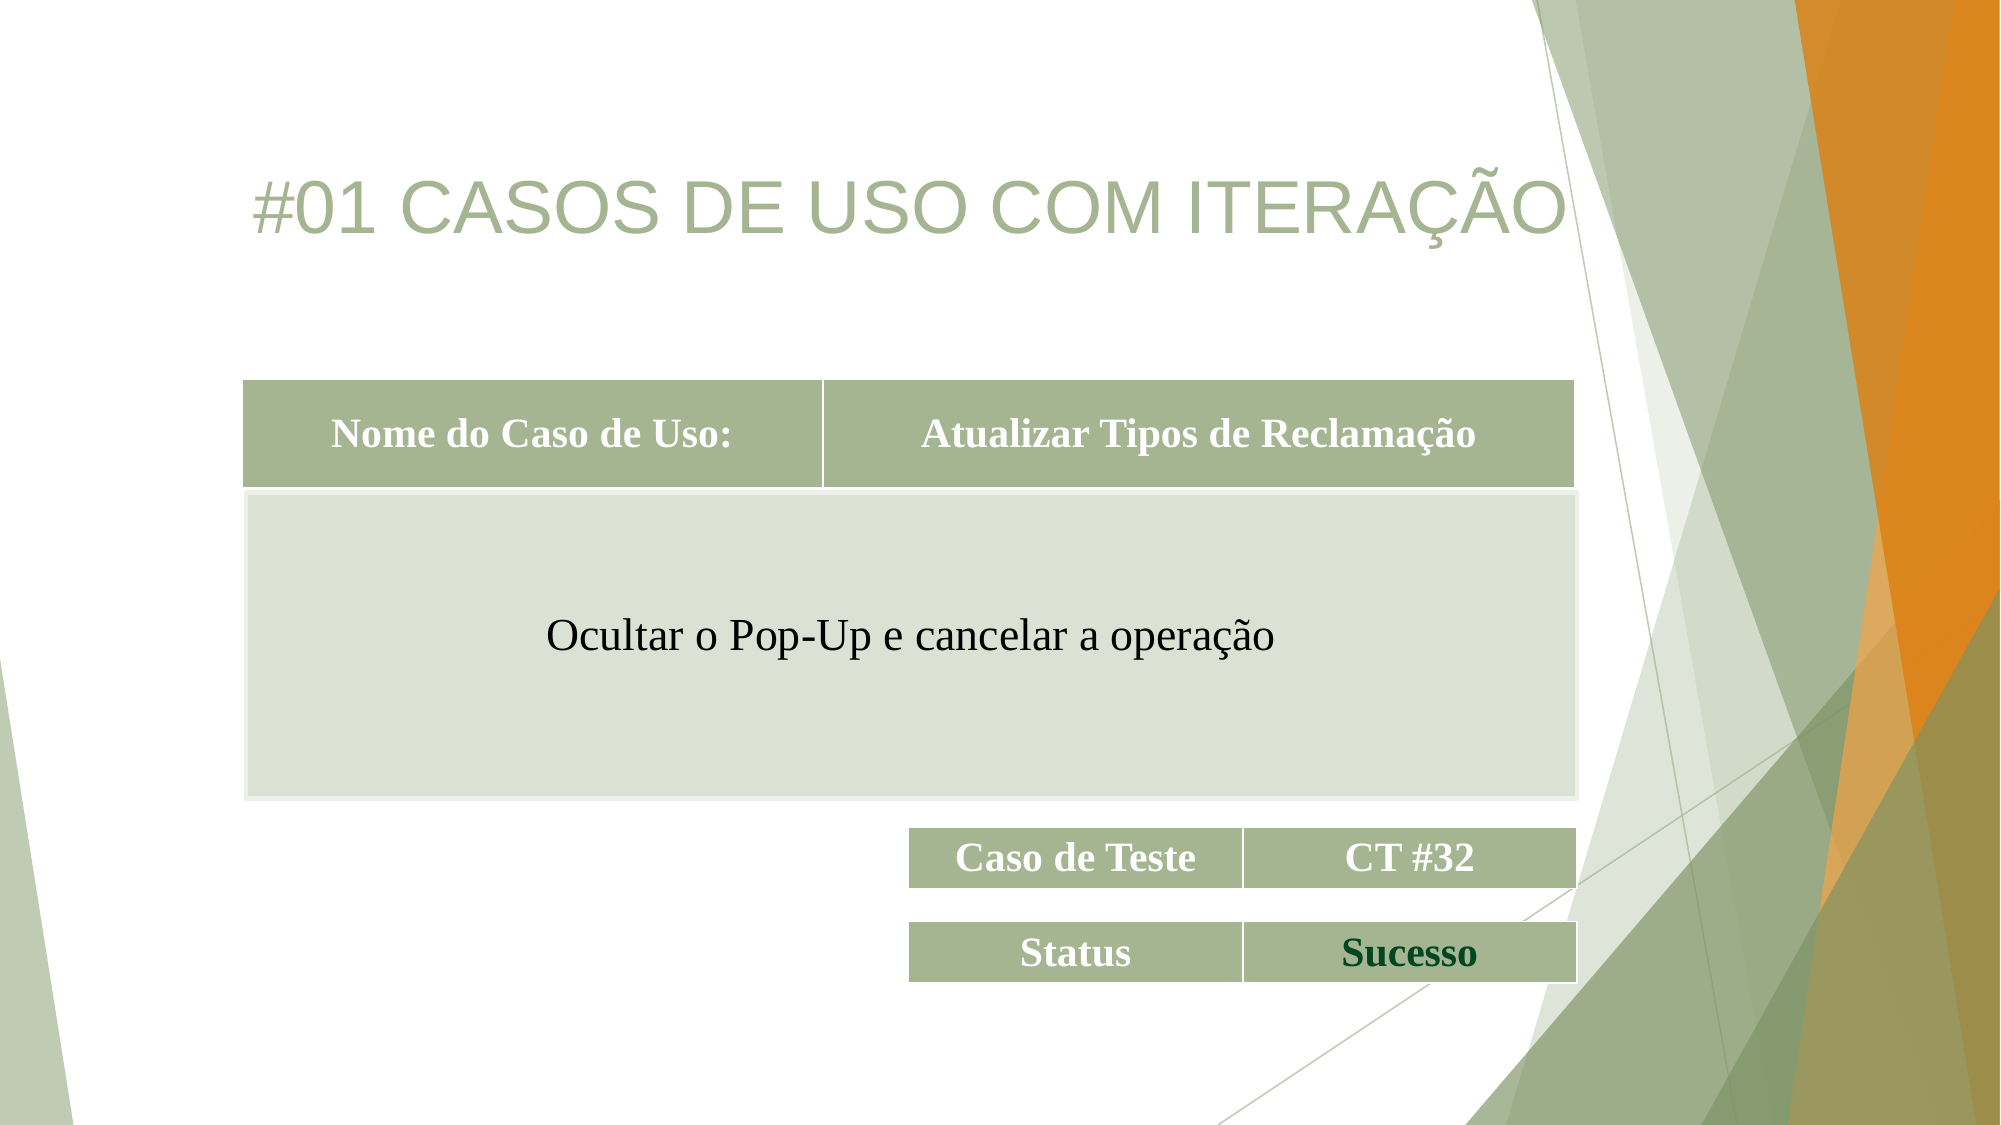

#01 CASOS DE USO COM ITERAÇÃO
| Nome do Caso de Uso: | Atualizar Tipos de Reclamação |
| --- | --- |

Ocultar o Pop-Up e cancelar a operação

| Caso de Teste | CT #32 |
| --- | --- |
| Status | Sucesso |
| --- | --- |